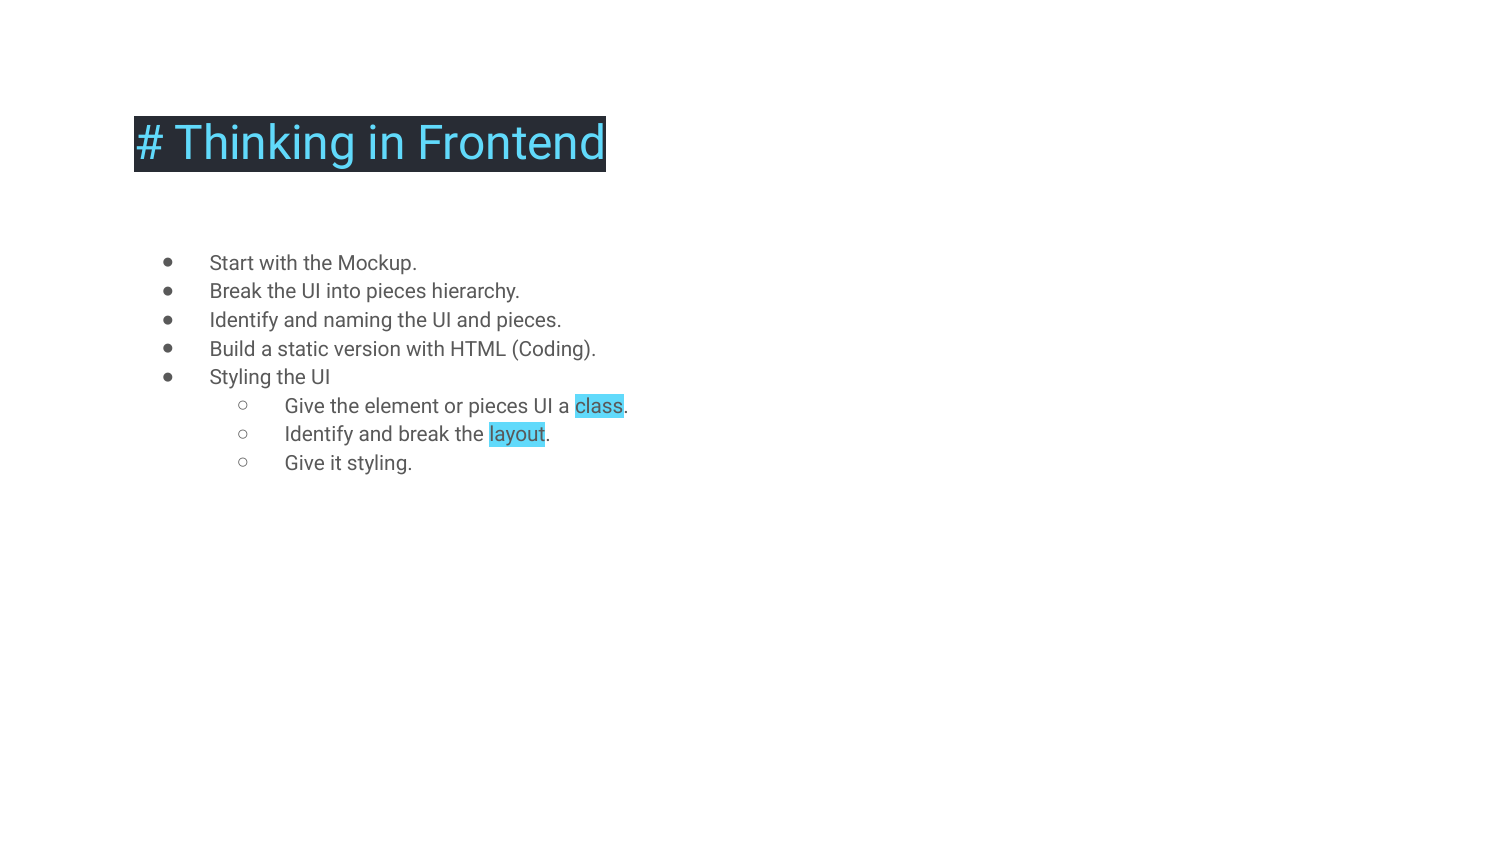

# Thinking in Frontend
Start with the Mockup.
Break the UI into pieces hierarchy.
Identify and naming the UI and pieces.
Build a static version with HTML (Coding).
Styling the UI
Give the element or pieces UI a class.
Identify and break the layout.
Give it styling.